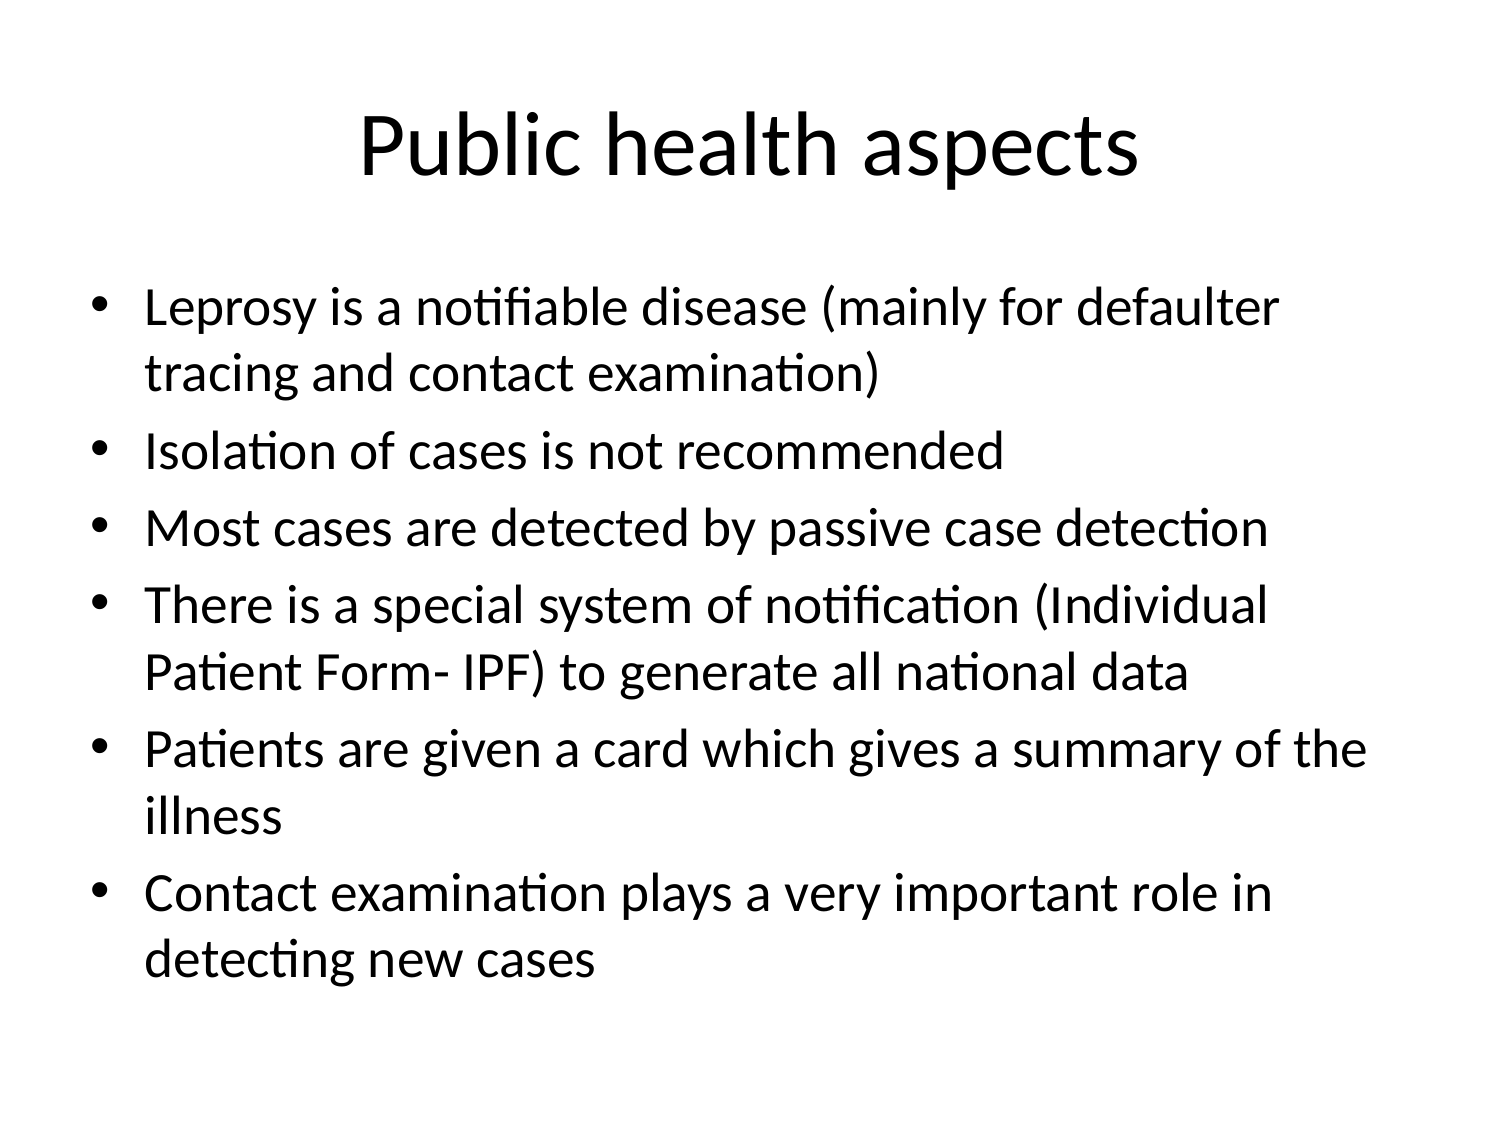

# Public health aspects
Leprosy is a notifiable disease (mainly for defaulter tracing and contact examination)
Isolation of cases is not recommended
Most cases are detected by passive case detection
There is a special system of notification (Individual Patient Form- IPF) to generate all national data
Patients are given a card which gives a summary of the illness
Contact examination plays a very important role in detecting new cases